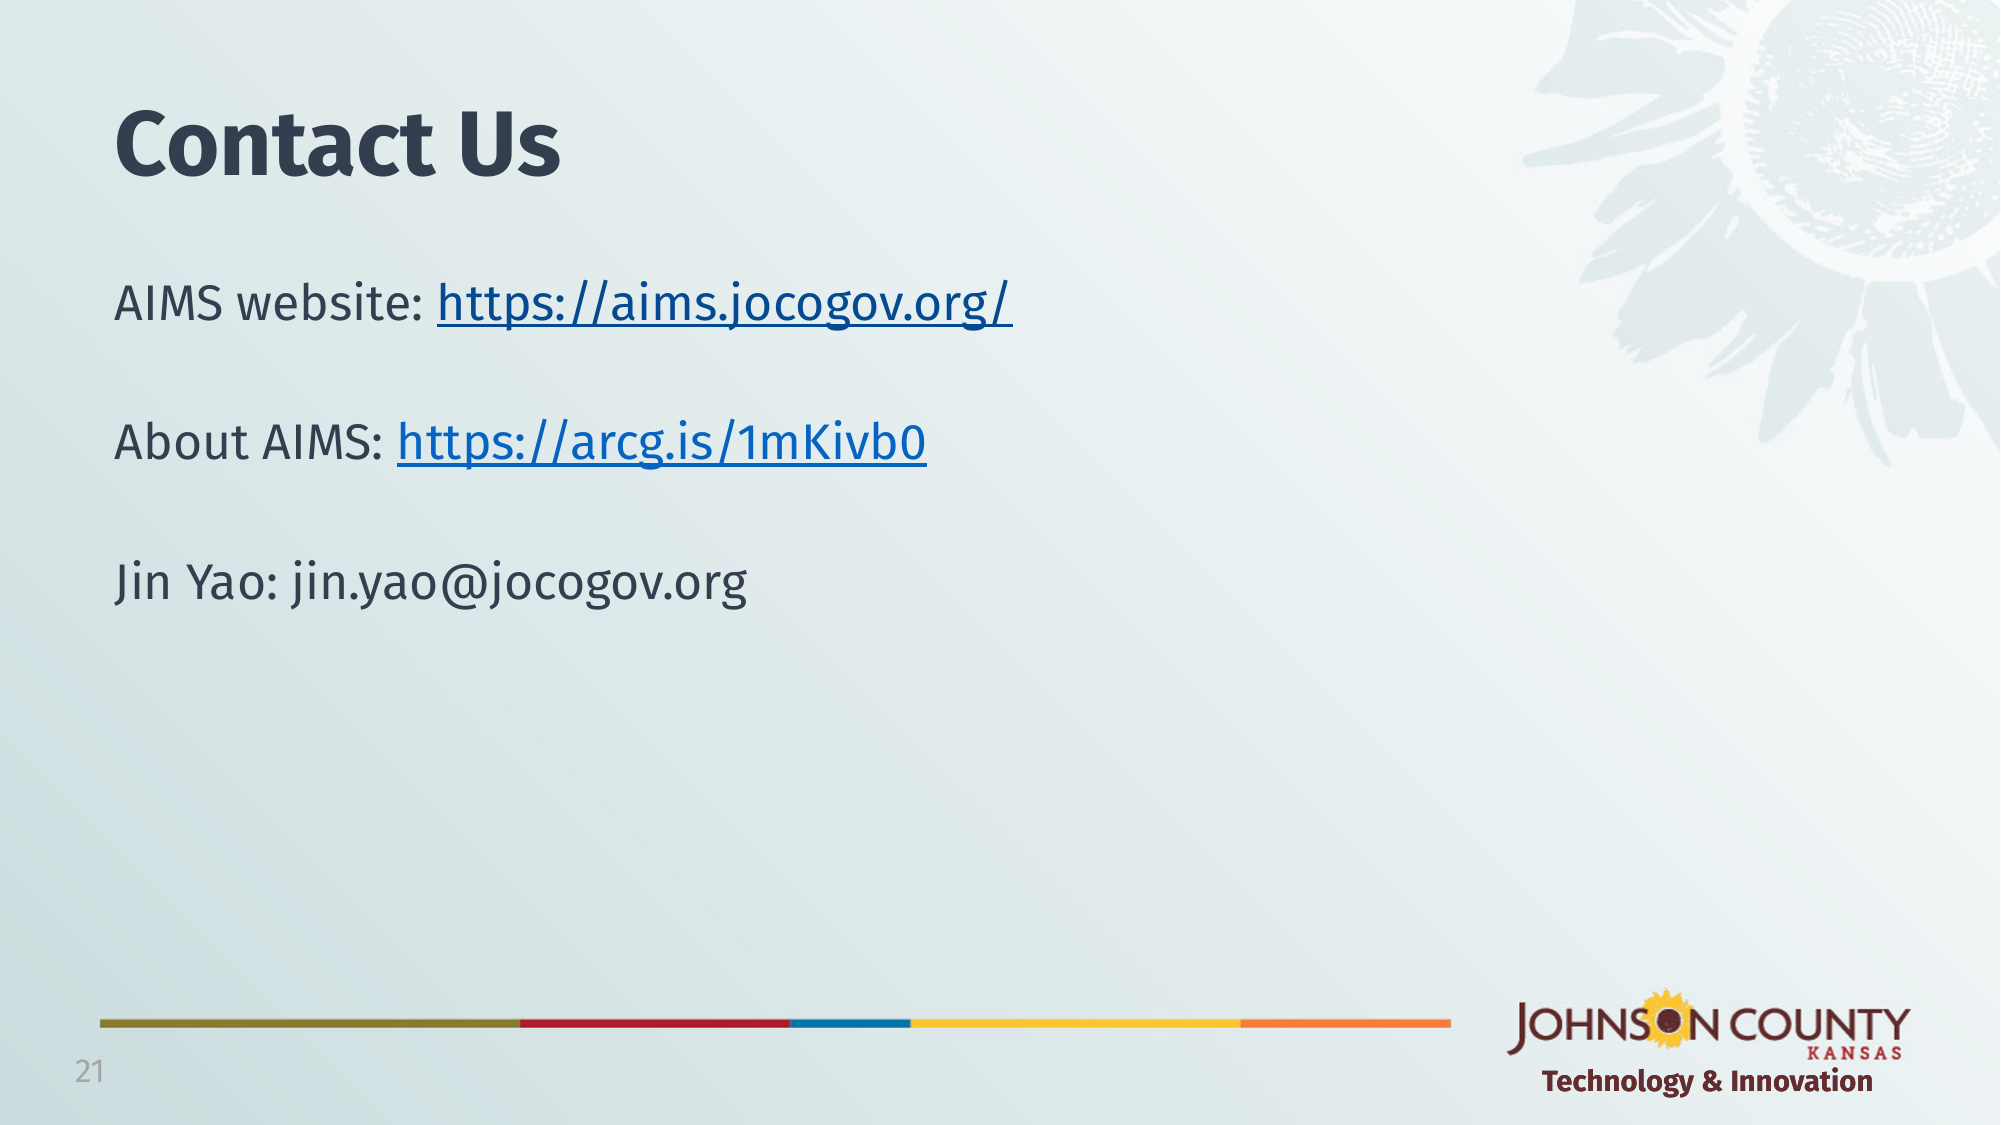

# Contact Us
AIMS website: https://aims.jocogov.org/

About AIMS: https://arcg.is/1mKivb0

Jin Yao: jin.yao@jocogov.org